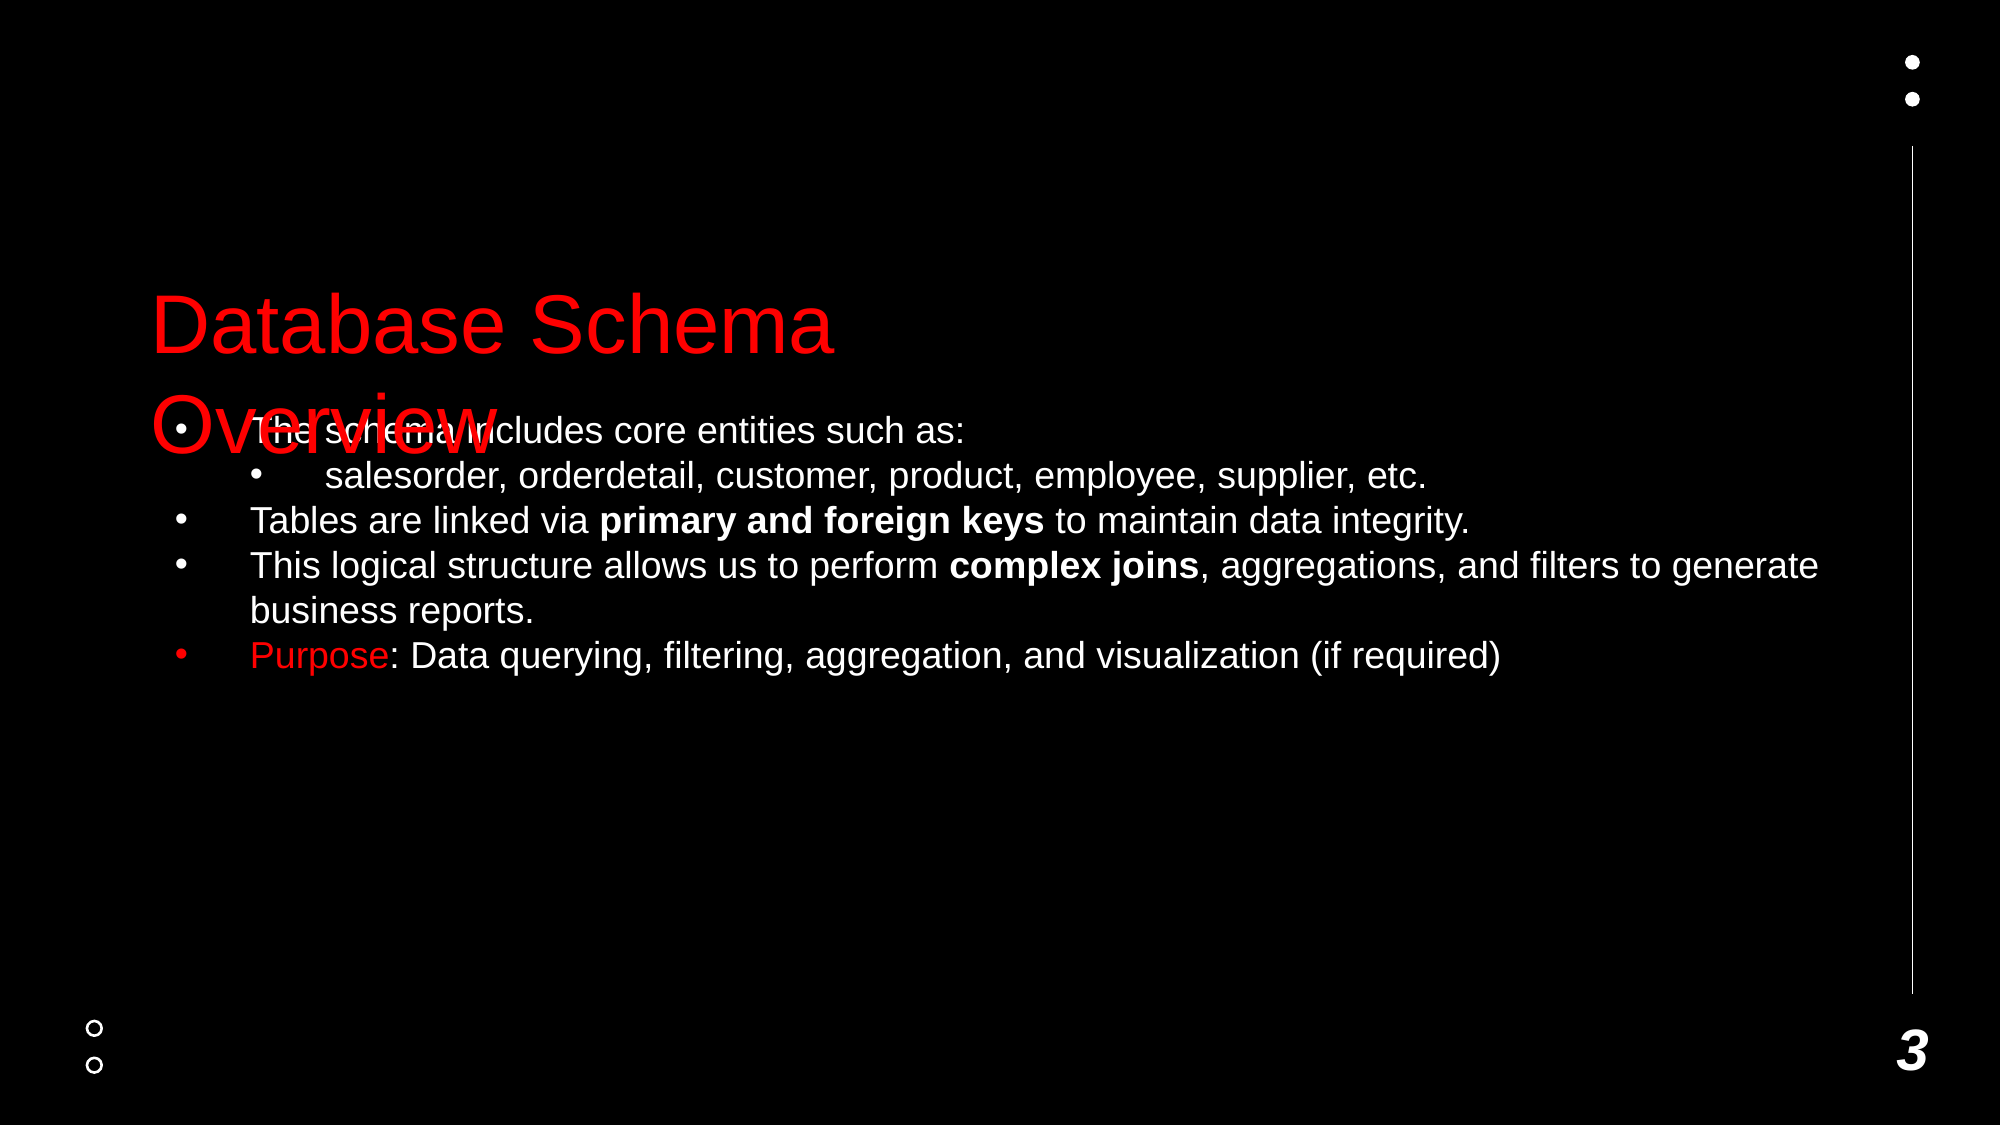

Database Schema Overview
The schema includes core entities such as:
salesorder, orderdetail, customer, product, employee, supplier, etc.
Tables are linked via primary and foreign keys to maintain data integrity.
This logical structure allows us to perform complex joins, aggregations, and filters to generate business reports.
Purpose: Data querying, filtering, aggregation, and visualization (if required)

3